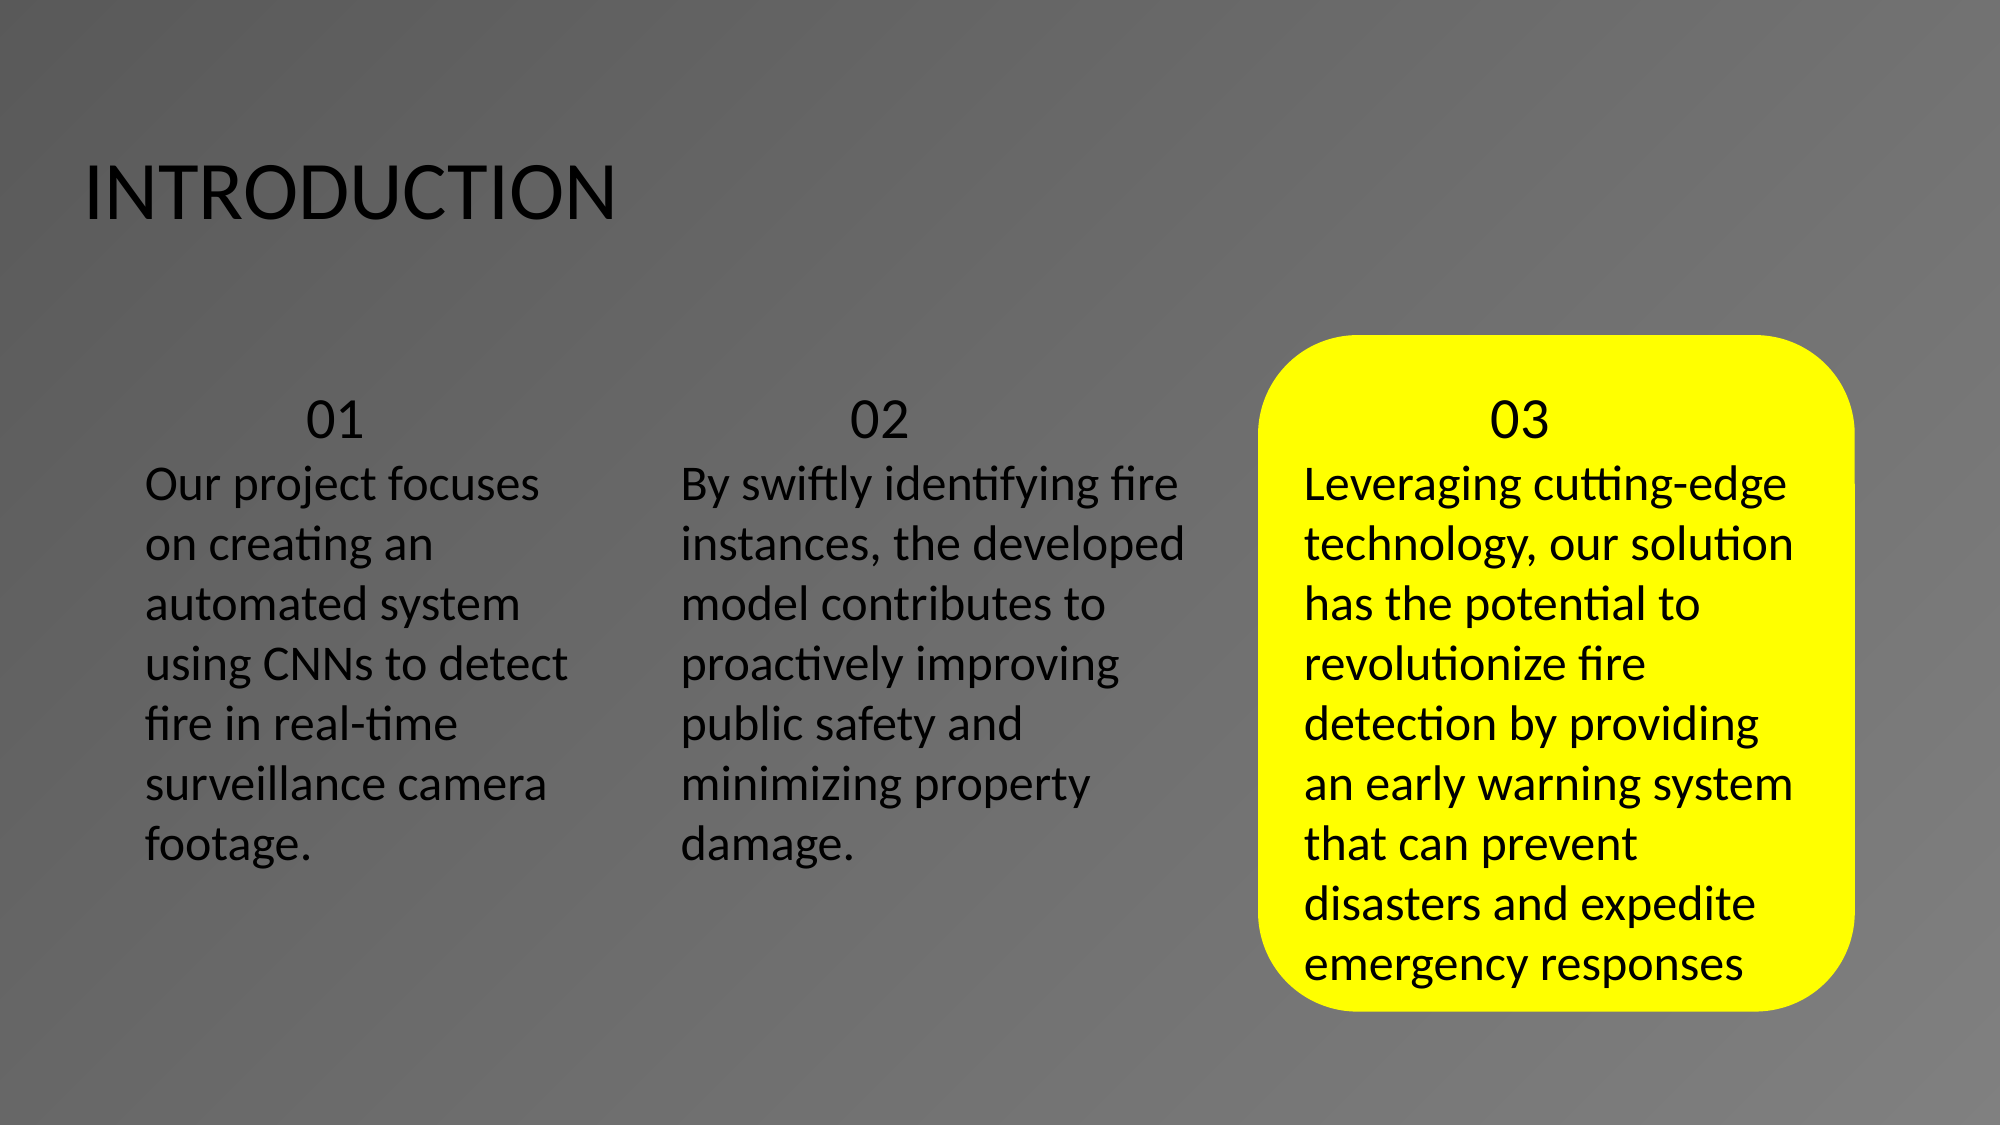

INTRODUCTION

                   01
Our project focuses on creating an automated system using CNNs to detect fire in real-time surveillance camera footage.

                    02
By swiftly identifying fire instances, the developed model contributes to proactively improving public safety and minimizing property damage.

                      03
Leveraging cutting-edge technology, our solution has the potential to revolutionize fire detection by providing an early warning system that can prevent disasters and expedite emergency responses